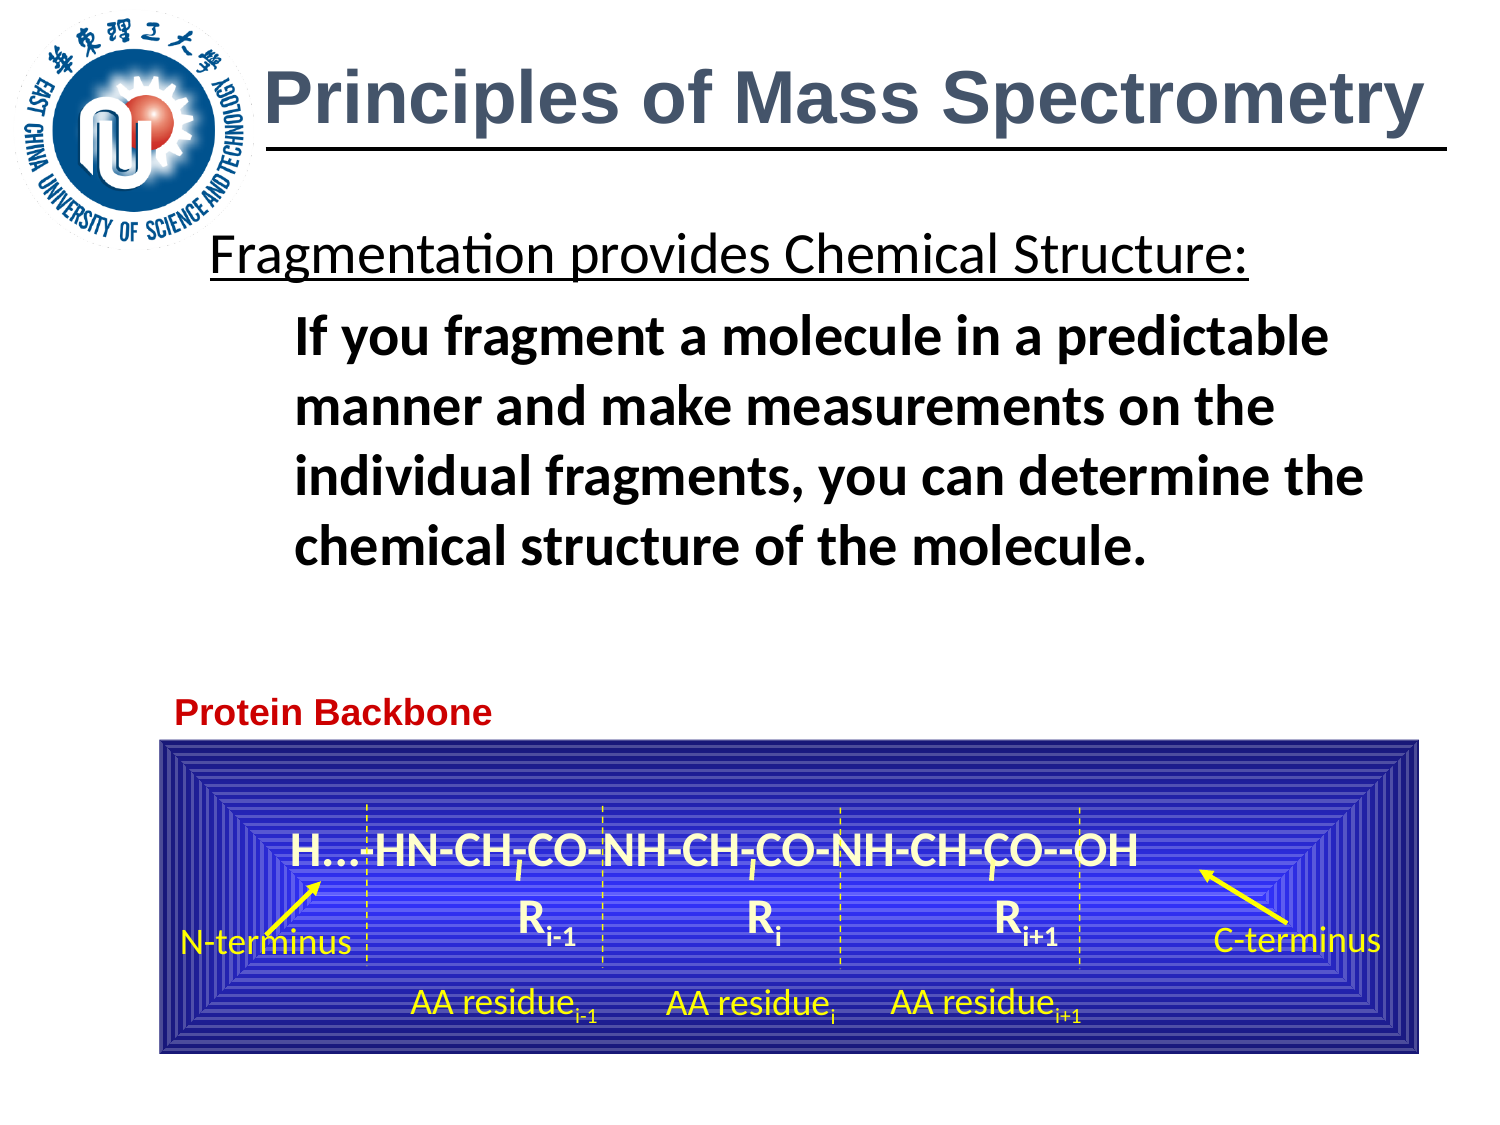

Principles of Mass Spectrometry
Fragmentation provides Chemical Structure:
	If you fragment a molecule in a predictable manner and make measurements on the individual fragments, you can determine the chemical structure of the molecule.
Protein Backbone

H...-HN-CH-CO-NH-CH-CO-NH-CH-CO--OH

Ri-1
Ri
Ri+1

C-terminus
N-terminus
AA residuei-1
AA residuei+1
AA residuei